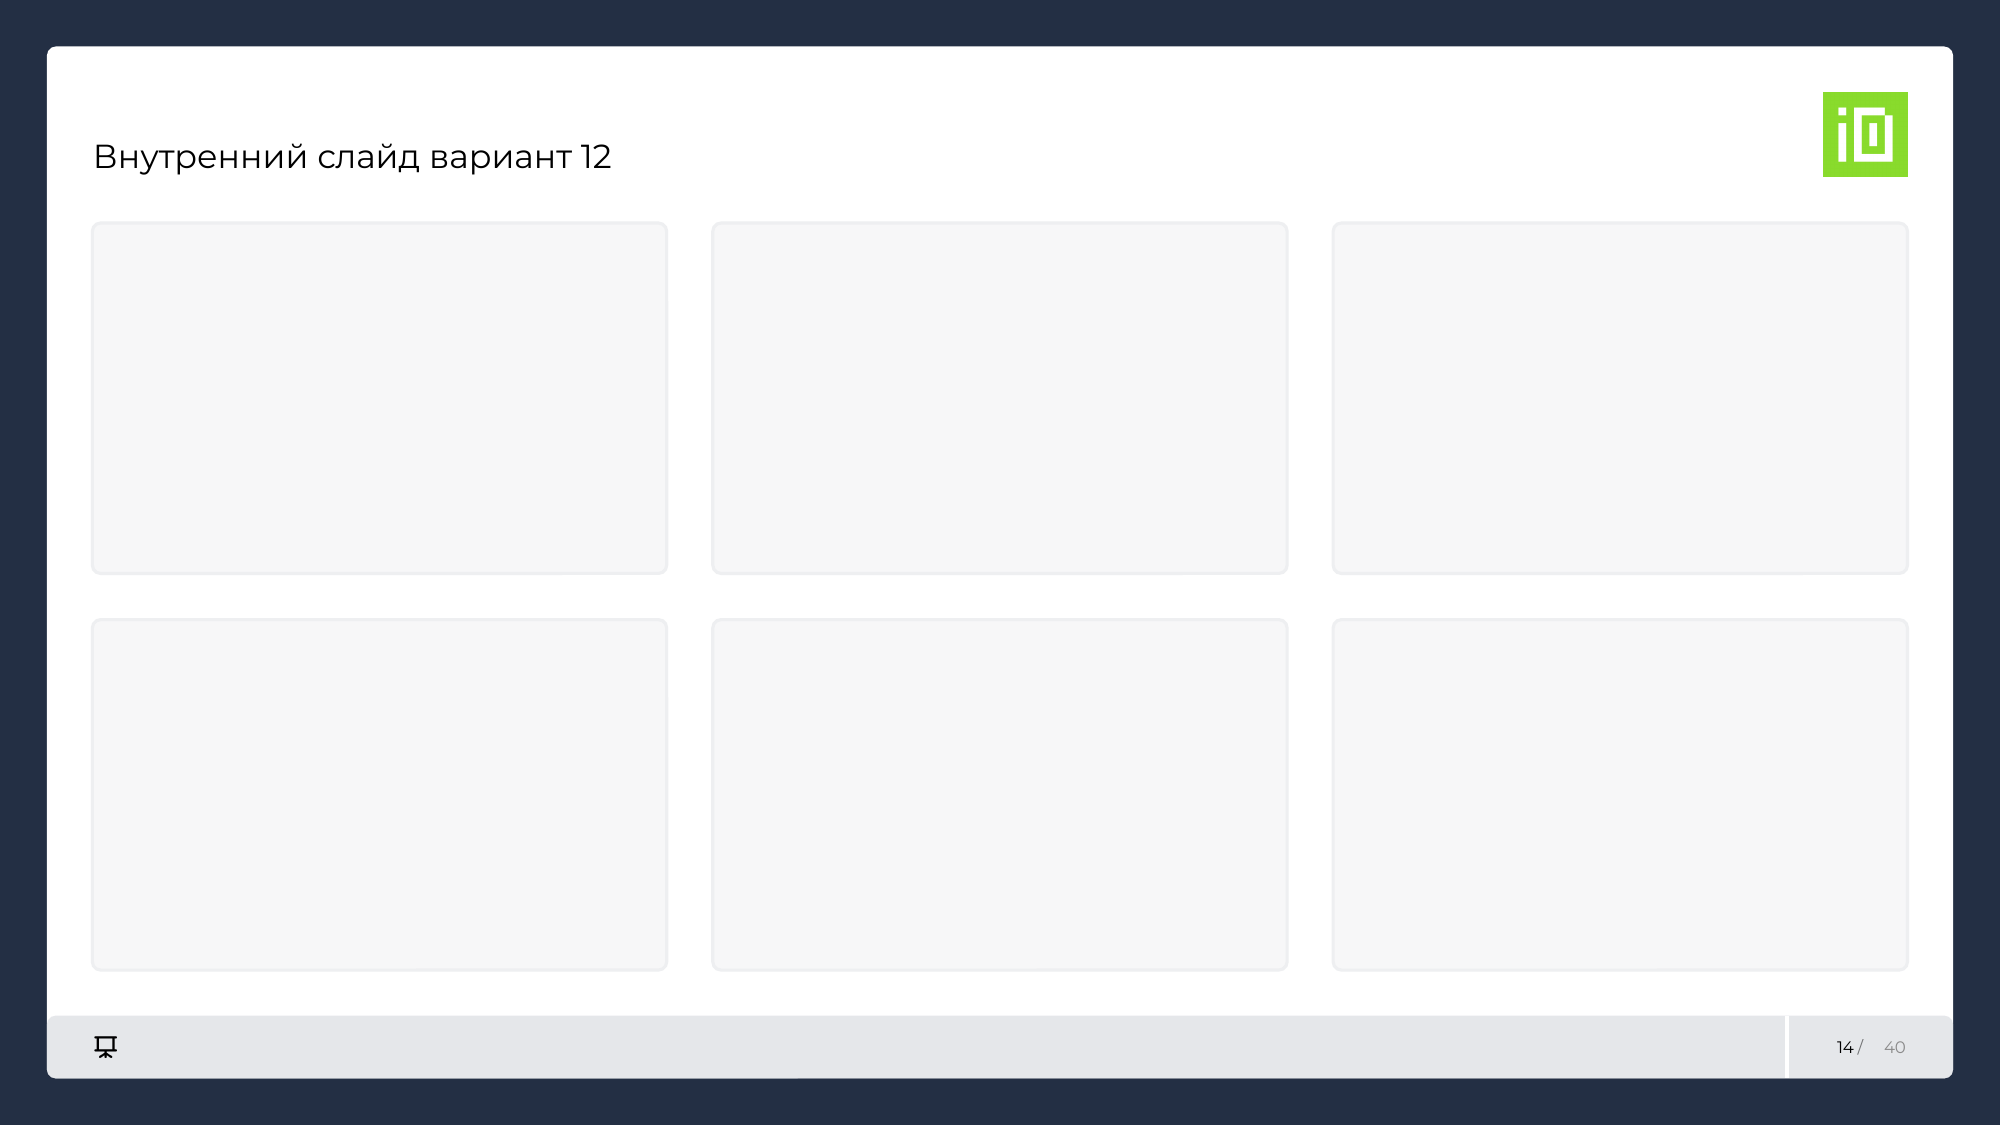

# Внутренний слайд вариант 12

14
40